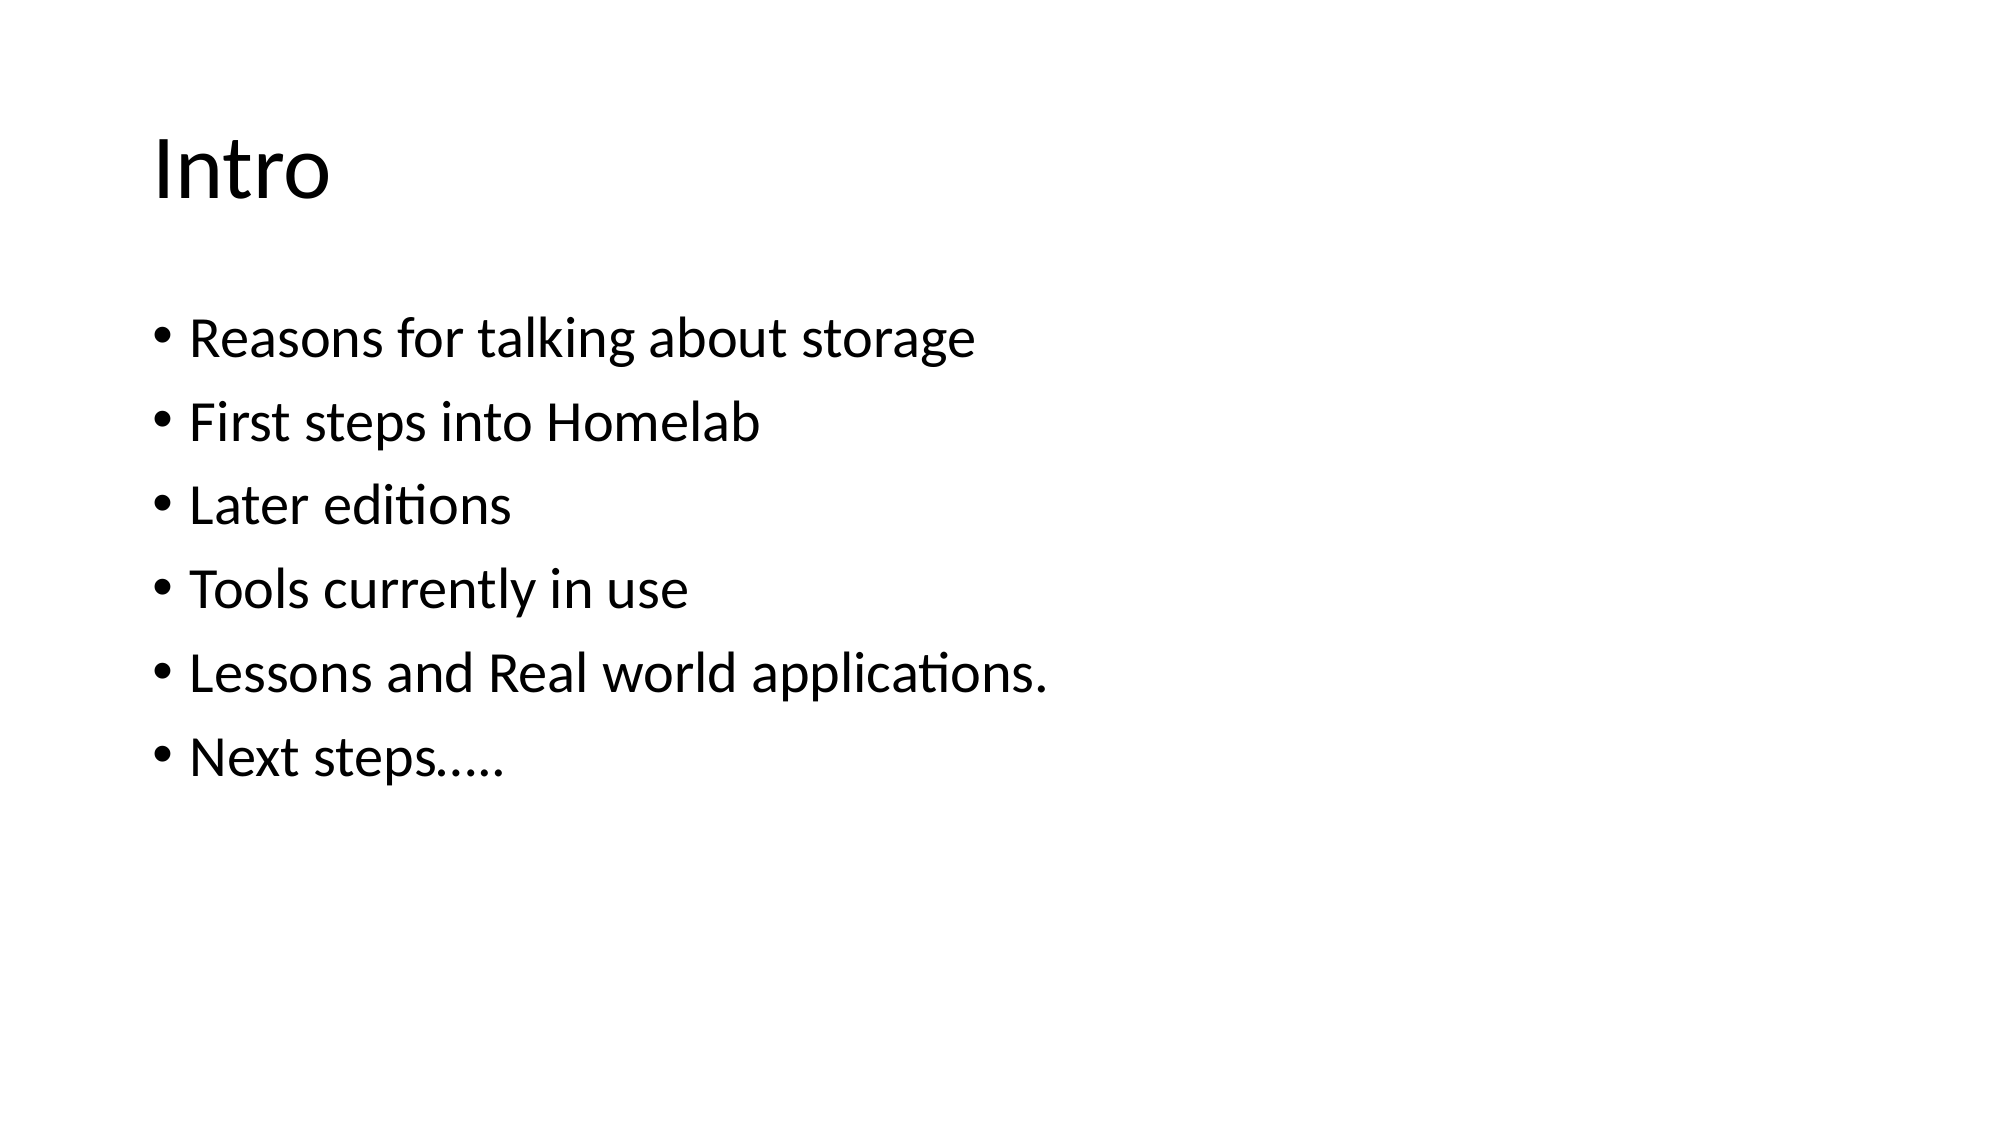

# Intro
Reasons for talking about storage
First steps into Homelab
Later editions
Tools currently in use
Lessons and Real world applications.
Next steps…..